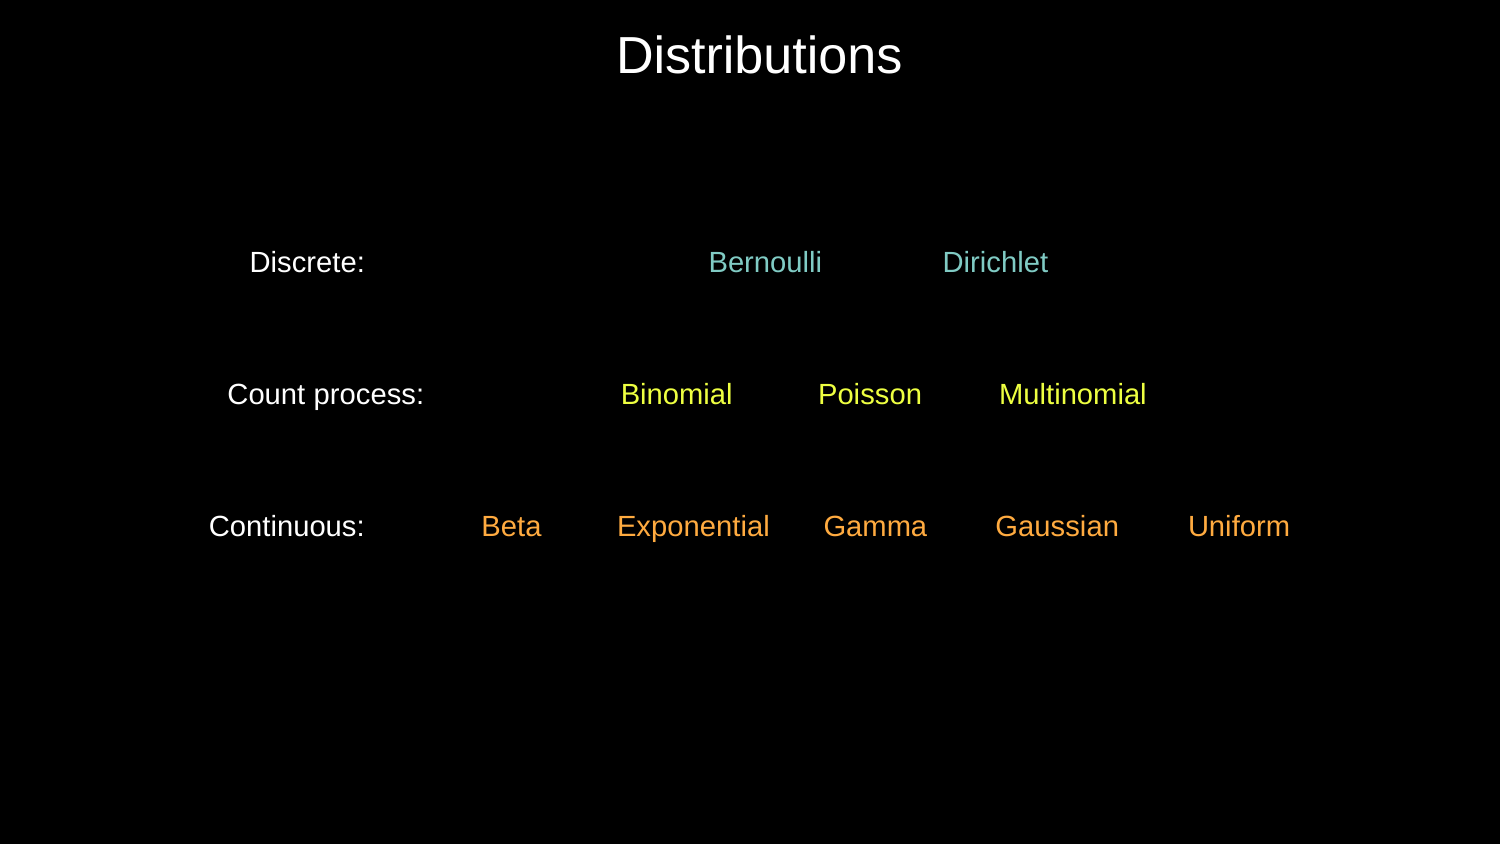

# Distributions
Discrete:
Bernoulli
Dirichlet
Count process:
Binomial
Poisson
Multinomial
Continuous:
Beta
Exponential
Gamma
Gaussian
Uniform